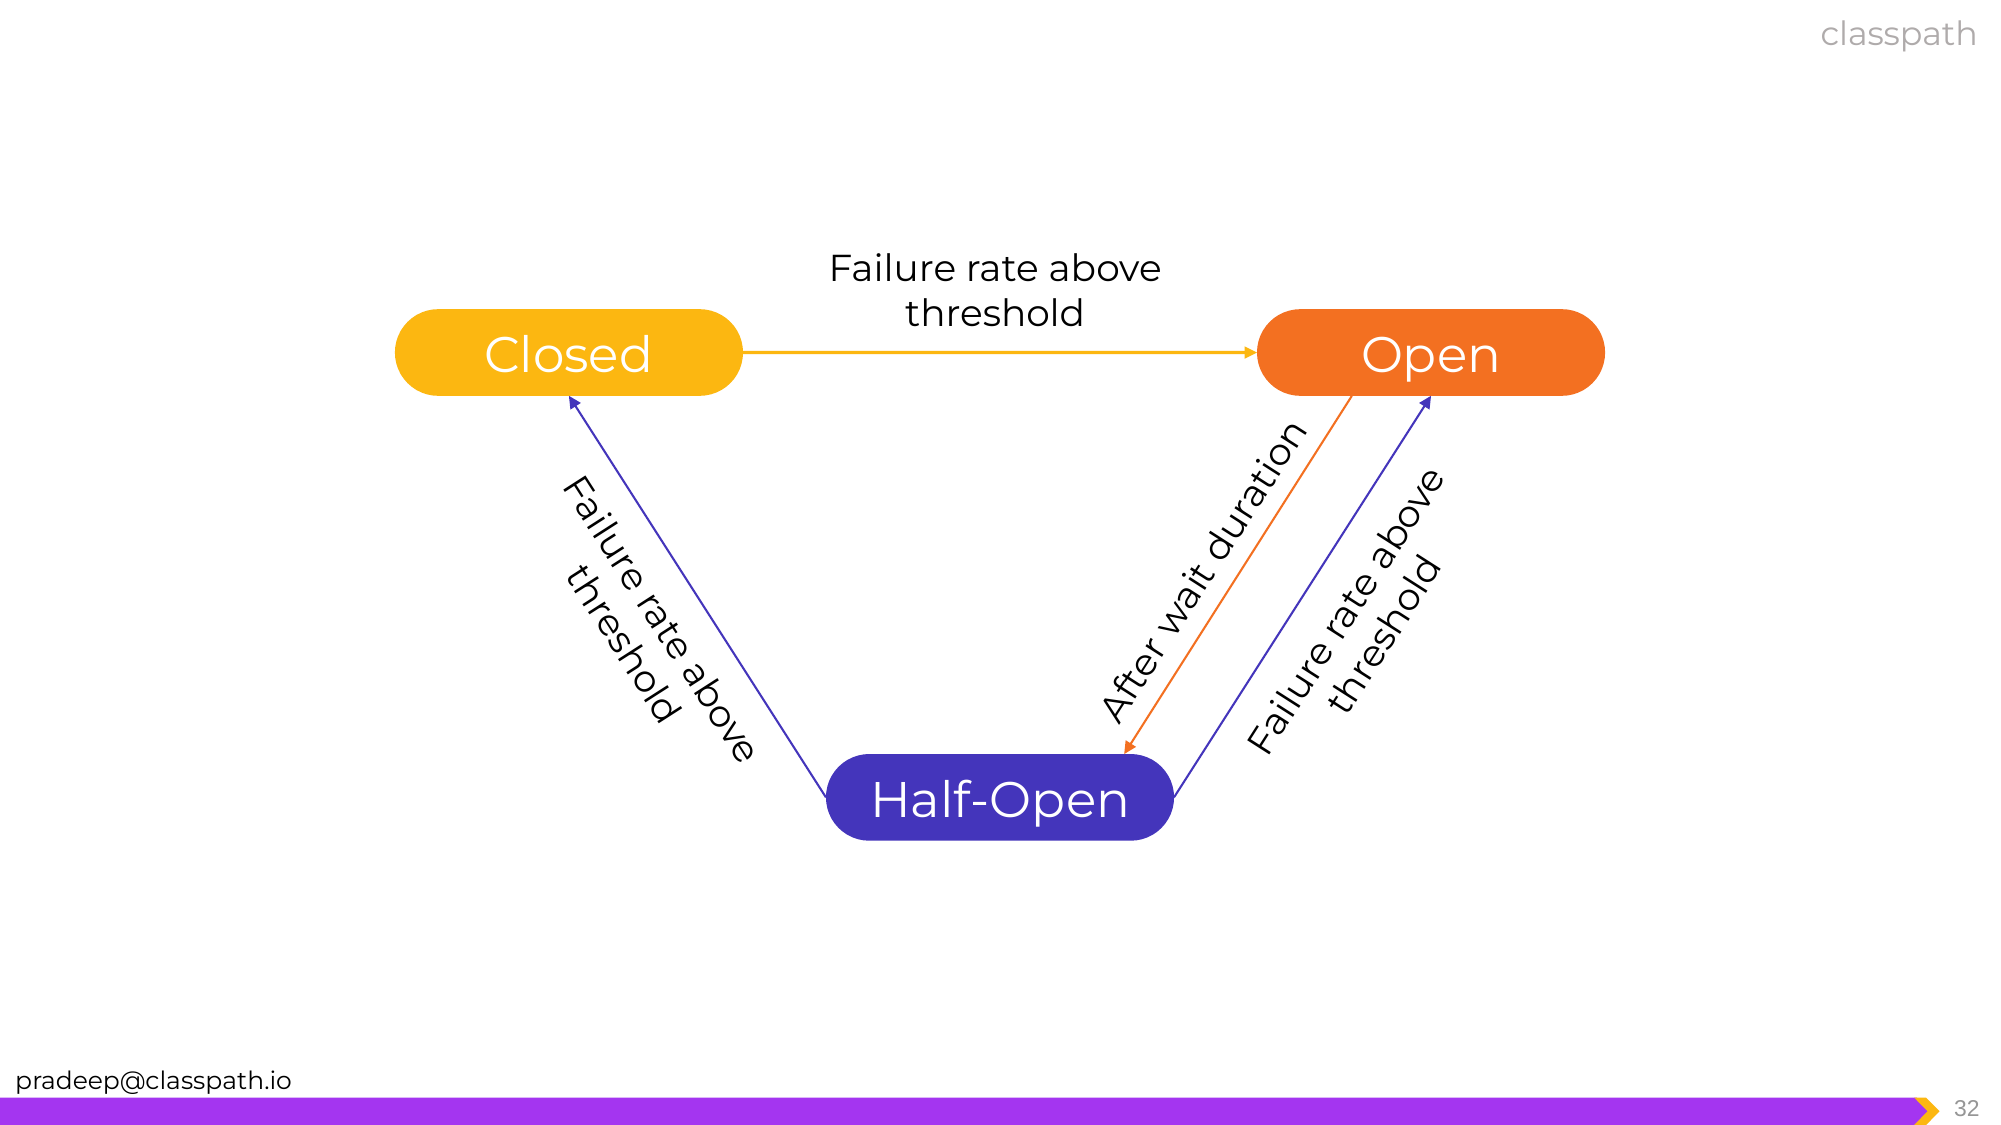

Failure rate above threshold
Closed
Open
After wait duration
Failure rate above threshold
Failure rate above threshold
Half-Open
32